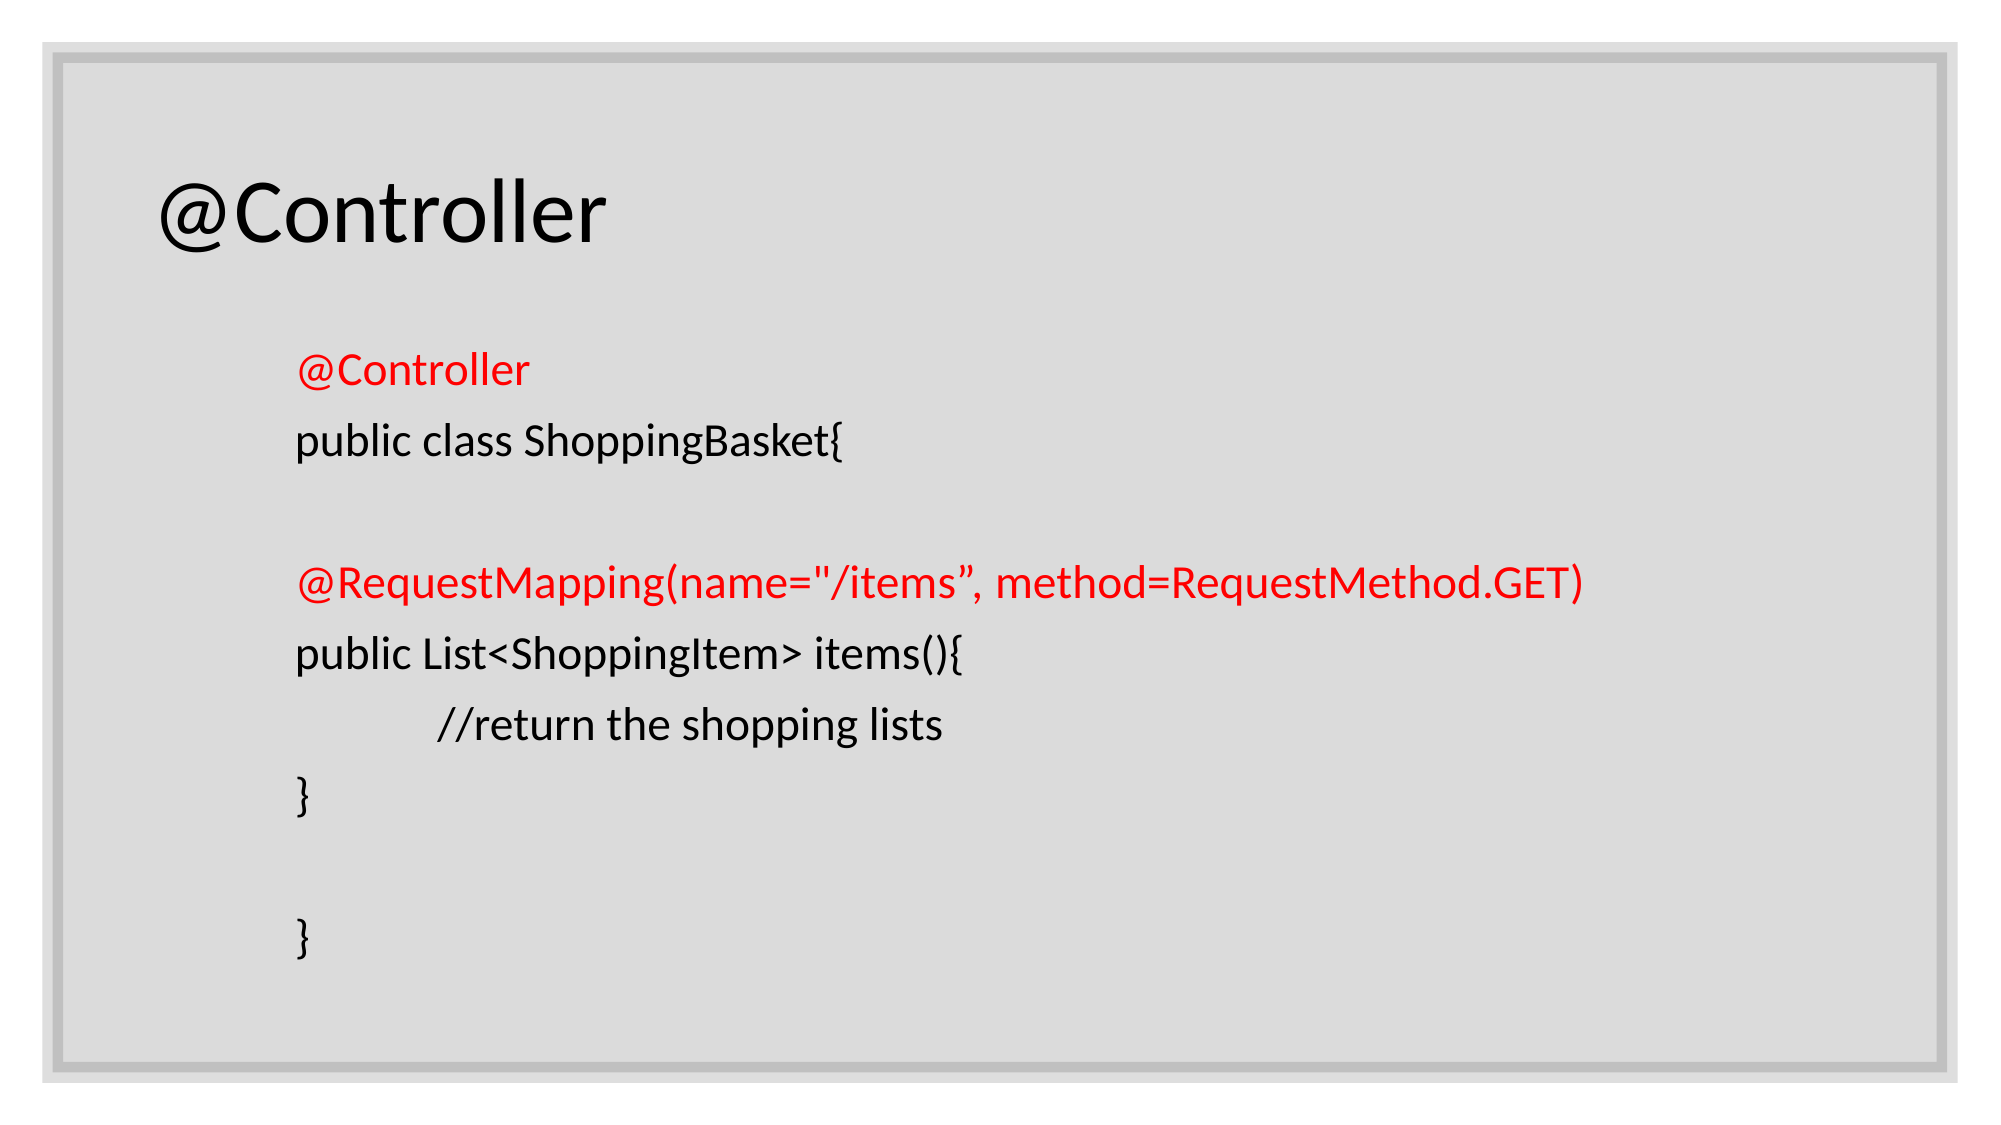

# @Controller
	@Controller
	public class ShoppingBasket{

	@RequestMapping(name="/items”, method=RequestMethod.GET)
	public List<ShoppingItem> items(){
		//return the shopping lists
	}

	}